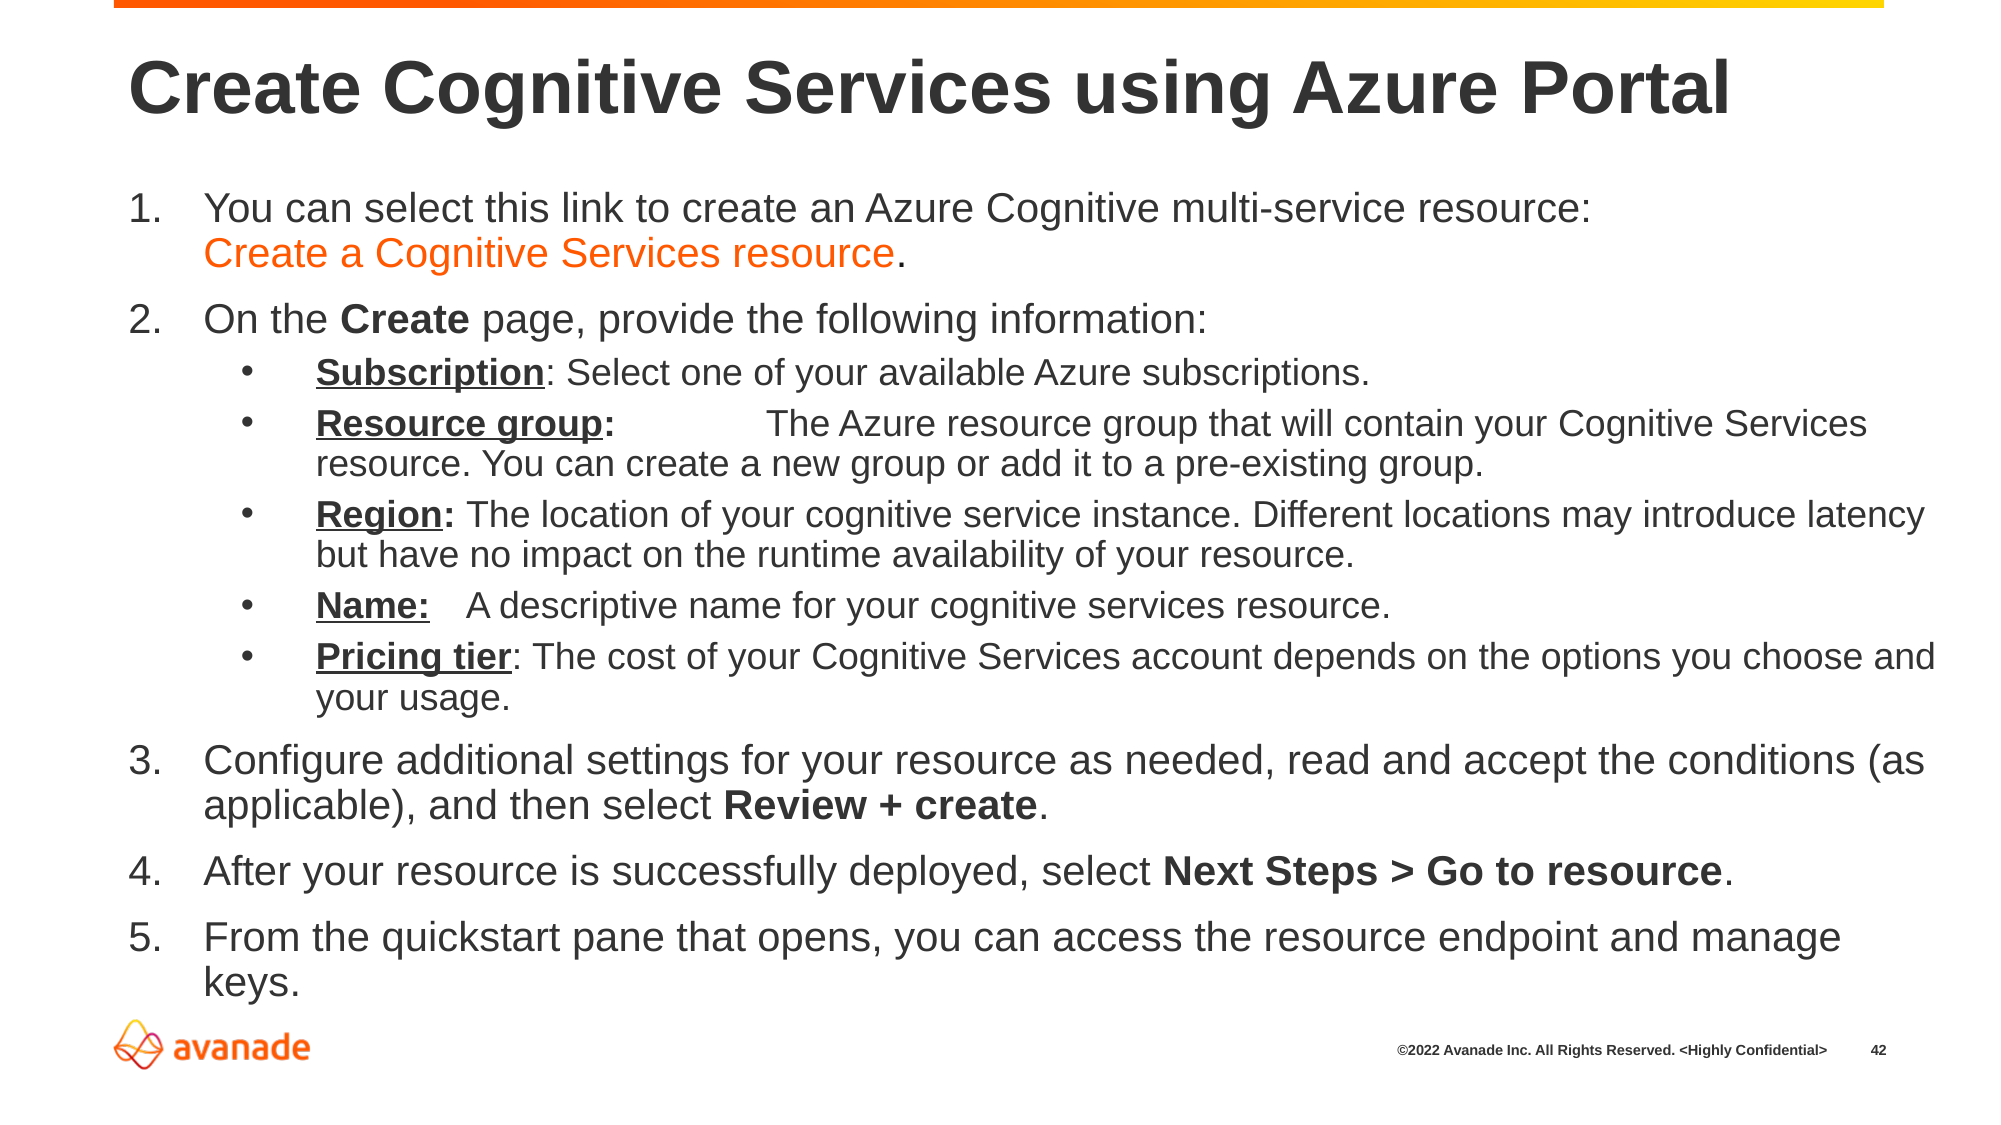

# Create Cognitive Services using Azure Portal
You can select this link to create an Azure Cognitive multi-service resource: Create a Cognitive Services resource.
On the Create page, provide the following information:
Subscription: Select one of your available Azure subscriptions.
Resource group:	The Azure resource group that will contain your Cognitive Services resource. You can create a new group or add it to a pre-existing group.
Region: The location of your cognitive service instance. Different locations may introduce latency but have no impact on the runtime availability of your resource.
Name:	A descriptive name for your cognitive services resource.
Pricing tier: The cost of your Cognitive Services account depends on the options you choose and your usage.
Configure additional settings for your resource as needed, read and accept the conditions (as applicable), and then select Review + create.
After your resource is successfully deployed, select Next Steps > Go to resource.
From the quickstart pane that opens, you can access the resource endpoint and manage keys.